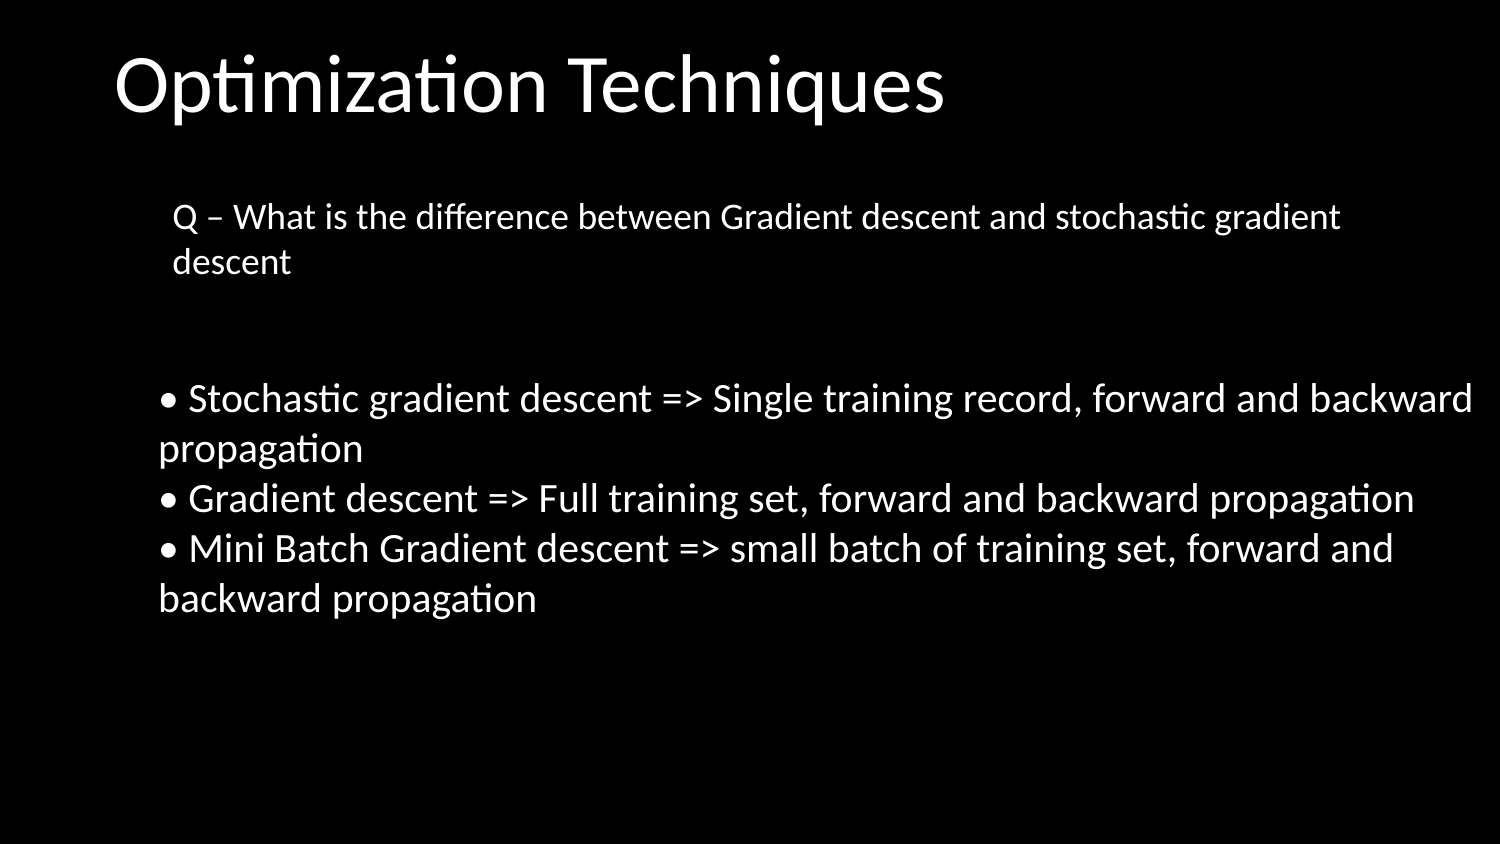

Optimization Techniques
Q – What is the difference between Gradient descent and stochastic gradient
descent

• Stochastic gradient descent => Single training record, forward and backward
propagation
• Gradient descent => Full training set, forward and backward propagation
• Mini Batch Gradient descent => small batch of training set, forward and
backward propagation